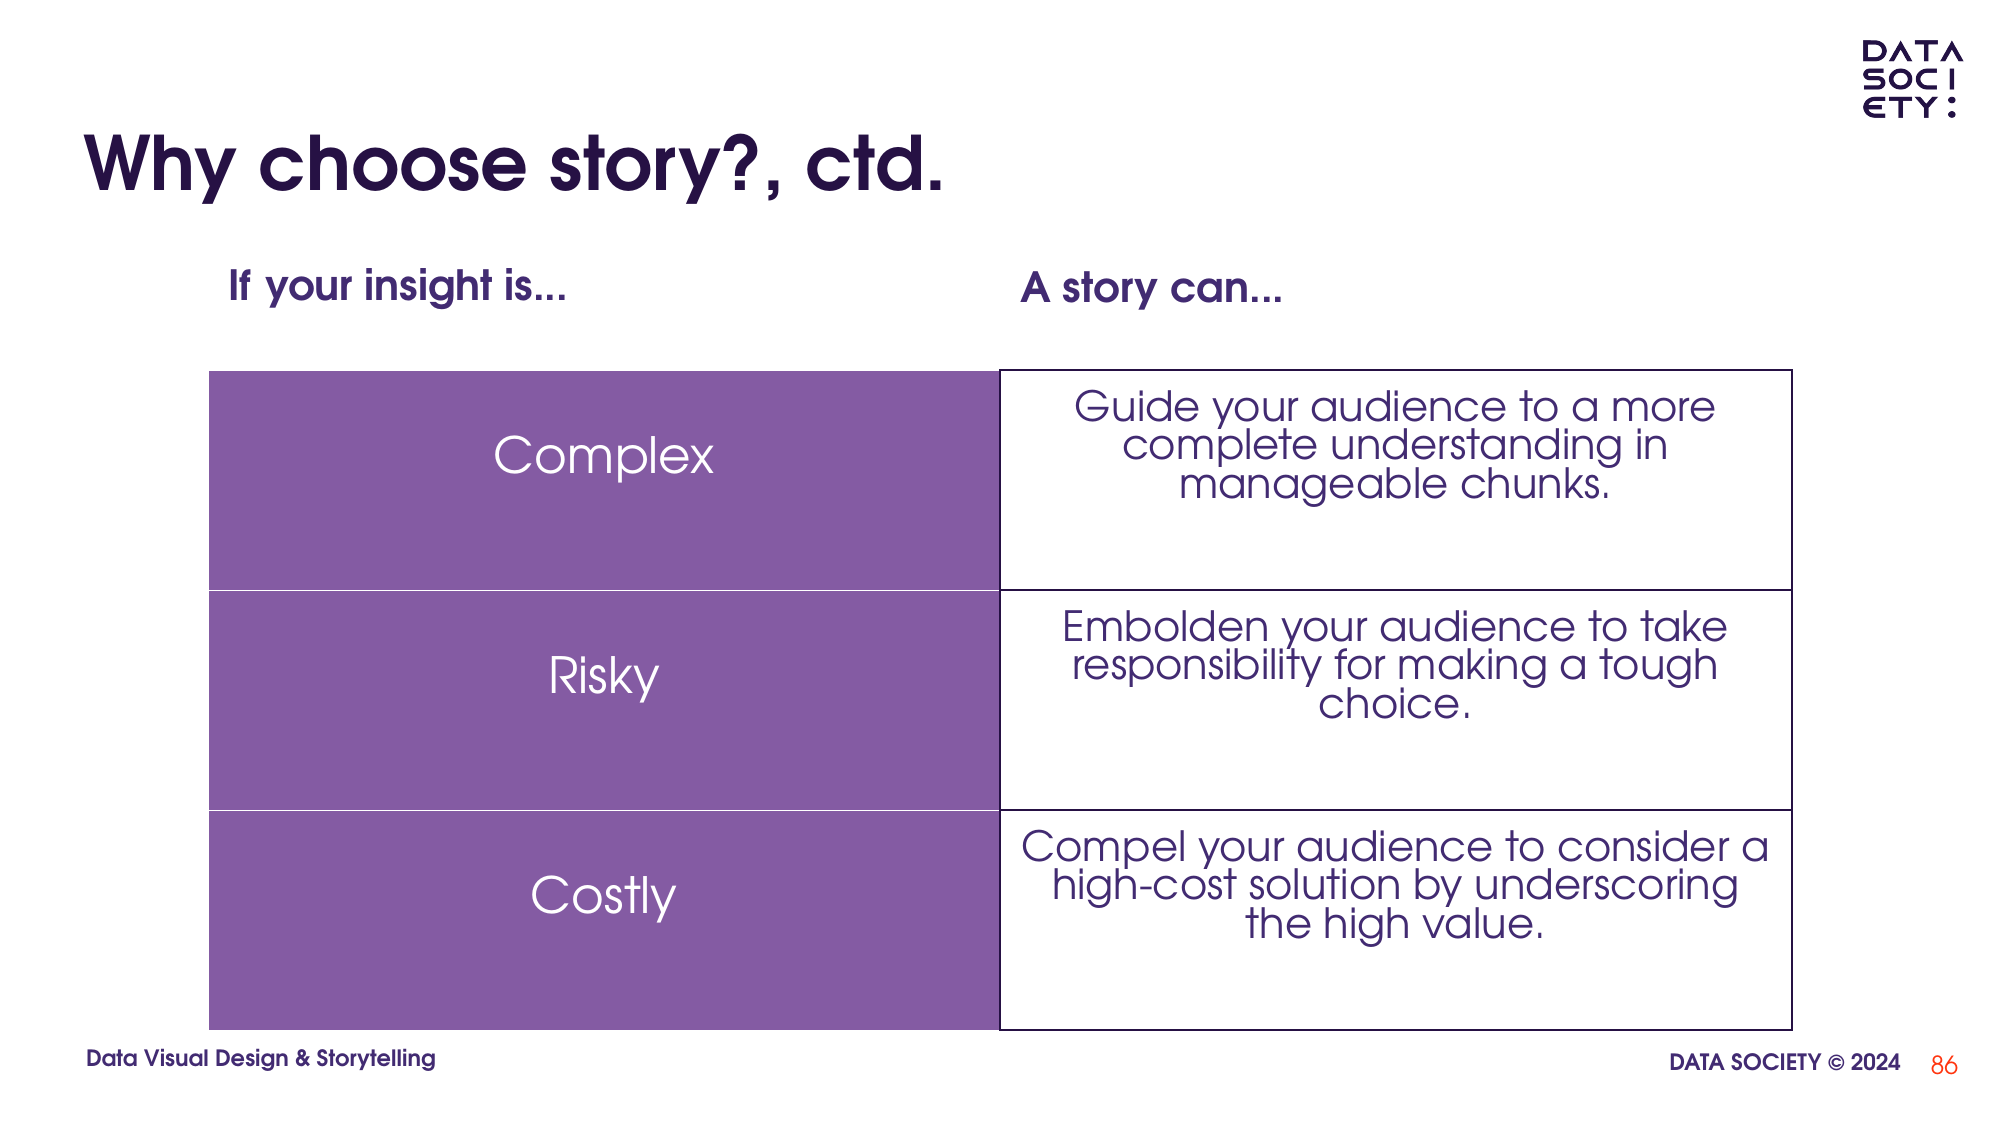

# Why choose story?, ctd.
If your insight is...

A story can...
| Complex | Guide your audience to a more complete understanding in manageable chunks. |
| --- | --- |
| Risky | Embolden your audience to take responsibility for making a tough choice. |
| Costly | Compel your audience to consider a high-cost solution by underscoring the high value. |
86